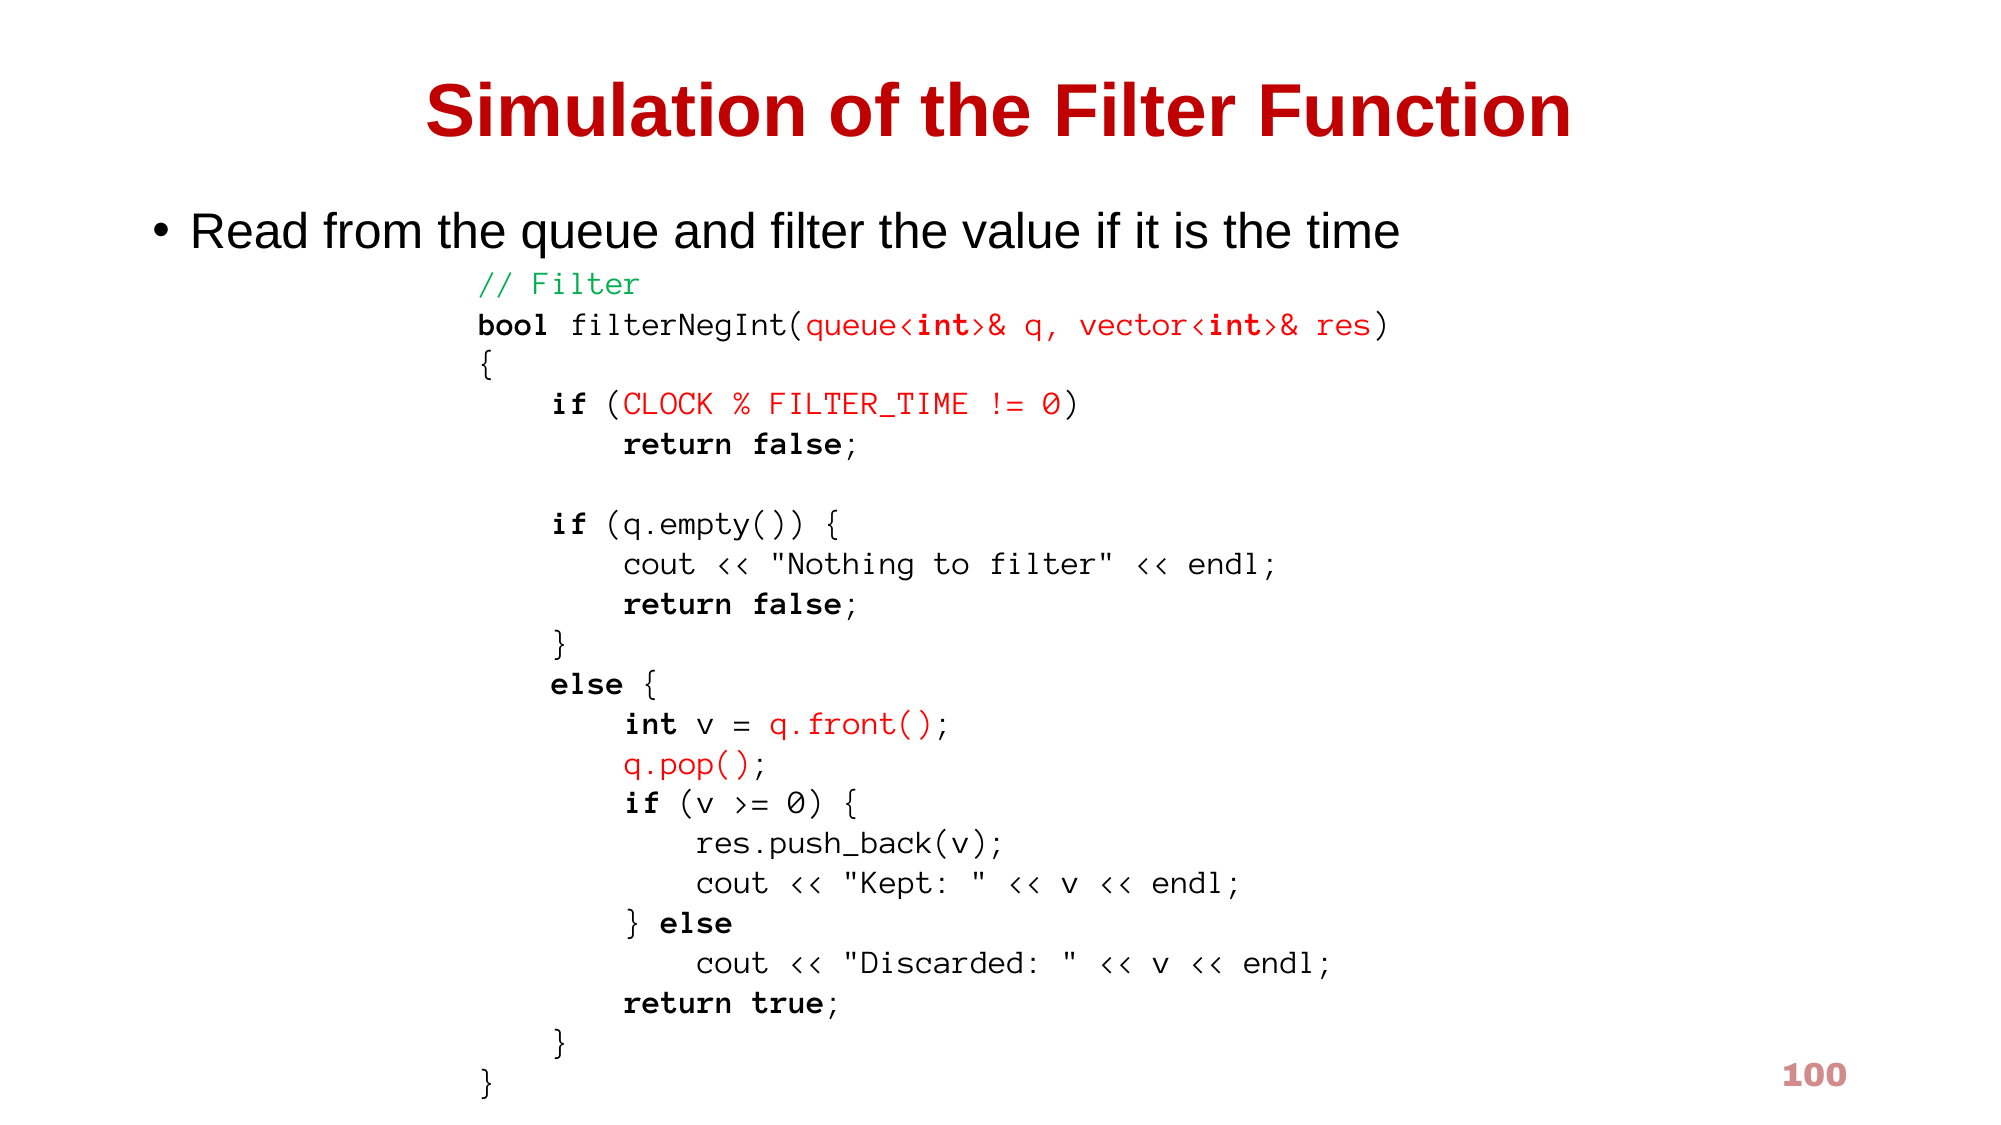

# Simulation of the Filter Function
Read from the queue and filter the value if it is the time
// Filter
bool filterNegInt(queue<int>& q, vector<int>& res)
{
    if (CLOCK % FILTER_TIME != 0)
        return false;

    if (q.empty()) {
        cout << "Nothing to filter" << endl;
        return false;
    }
    else {
        int v = q.front();
        q.pop();
        if (v >= 0) {
            res.push_back(v);
            cout << "Kept: " << v << endl;
        } else
            cout << "Discarded: " << v << endl;
        return true;
    }
}
100